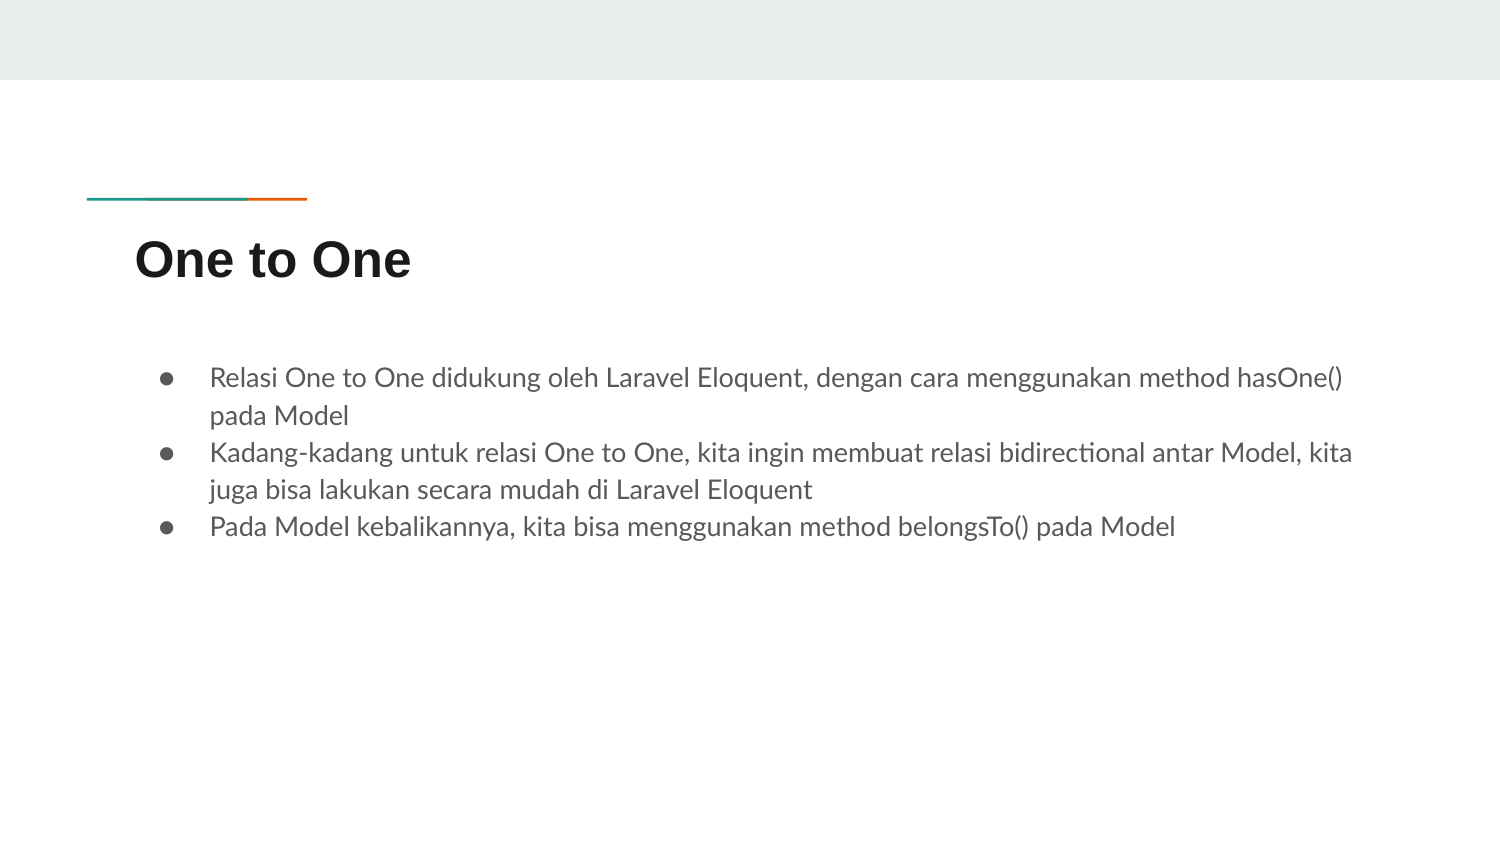

# One to One
Relasi One to One didukung oleh Laravel Eloquent, dengan cara menggunakan method hasOne() pada Model
Kadang-kadang untuk relasi One to One, kita ingin membuat relasi bidirectional antar Model, kita juga bisa lakukan secara mudah di Laravel Eloquent
Pada Model kebalikannya, kita bisa menggunakan method belongsTo() pada Model